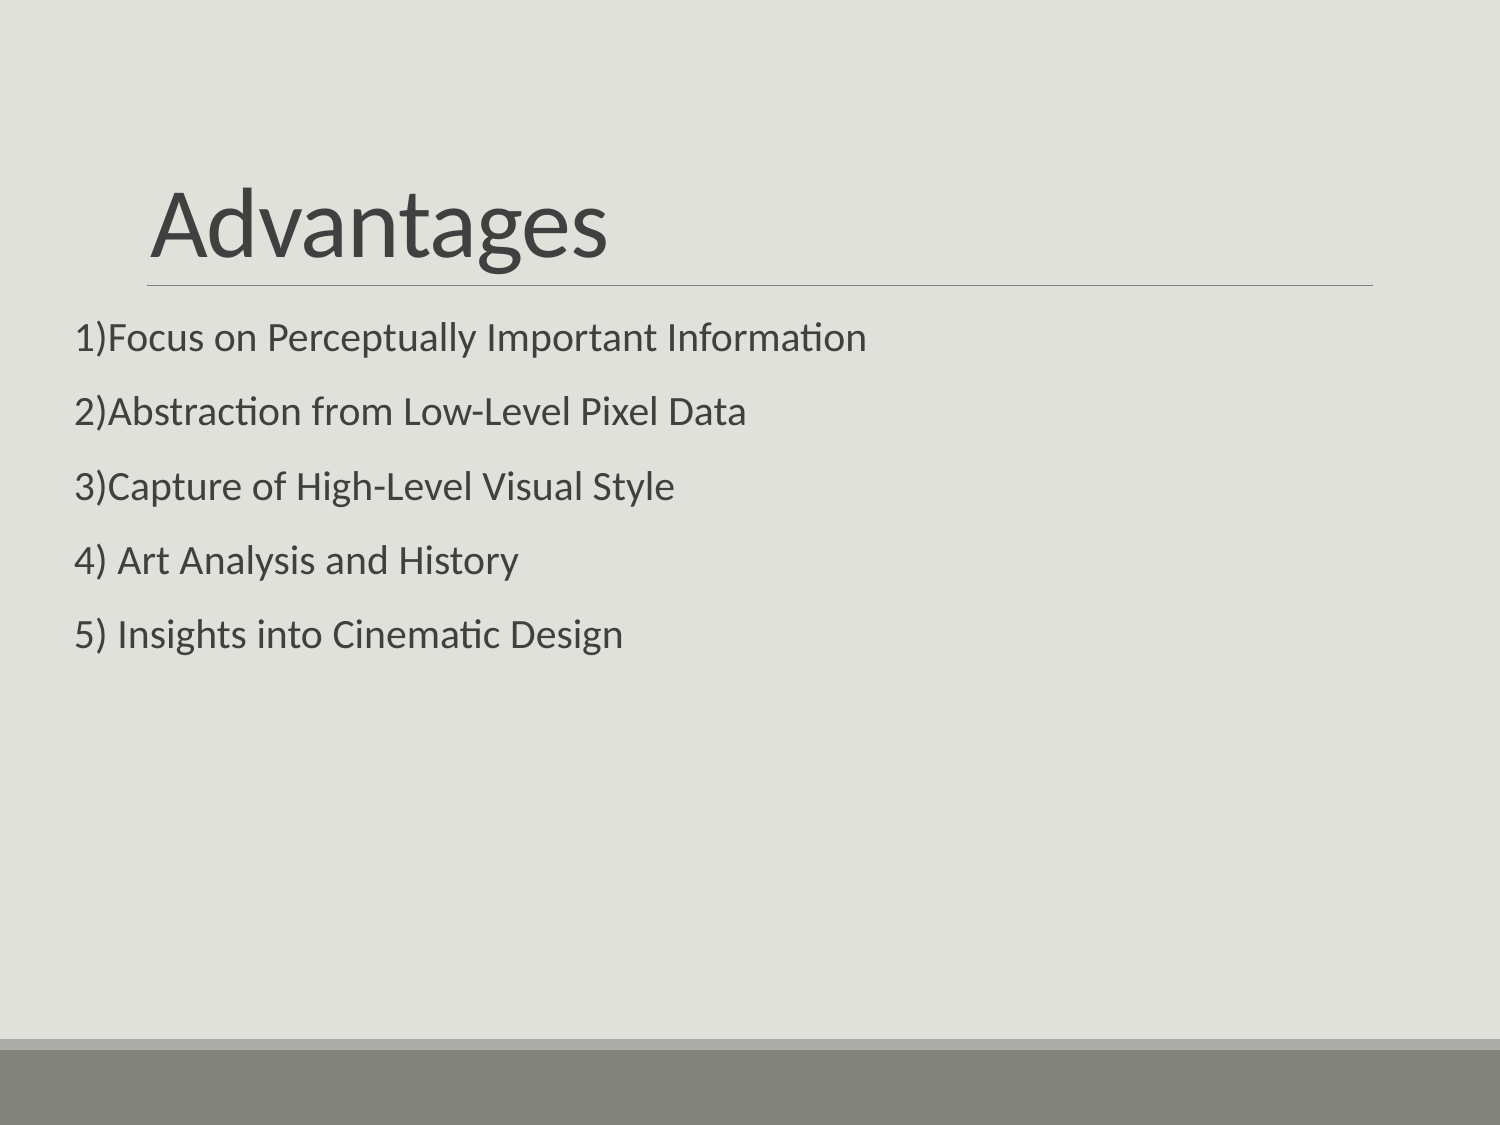

# Advantages
1)Focus on Perceptually Important Information
2)Abstraction from Low-Level Pixel Data
3)Capture of High-Level Visual Style
4) Art Analysis and History
5) Insights into Cinematic Design